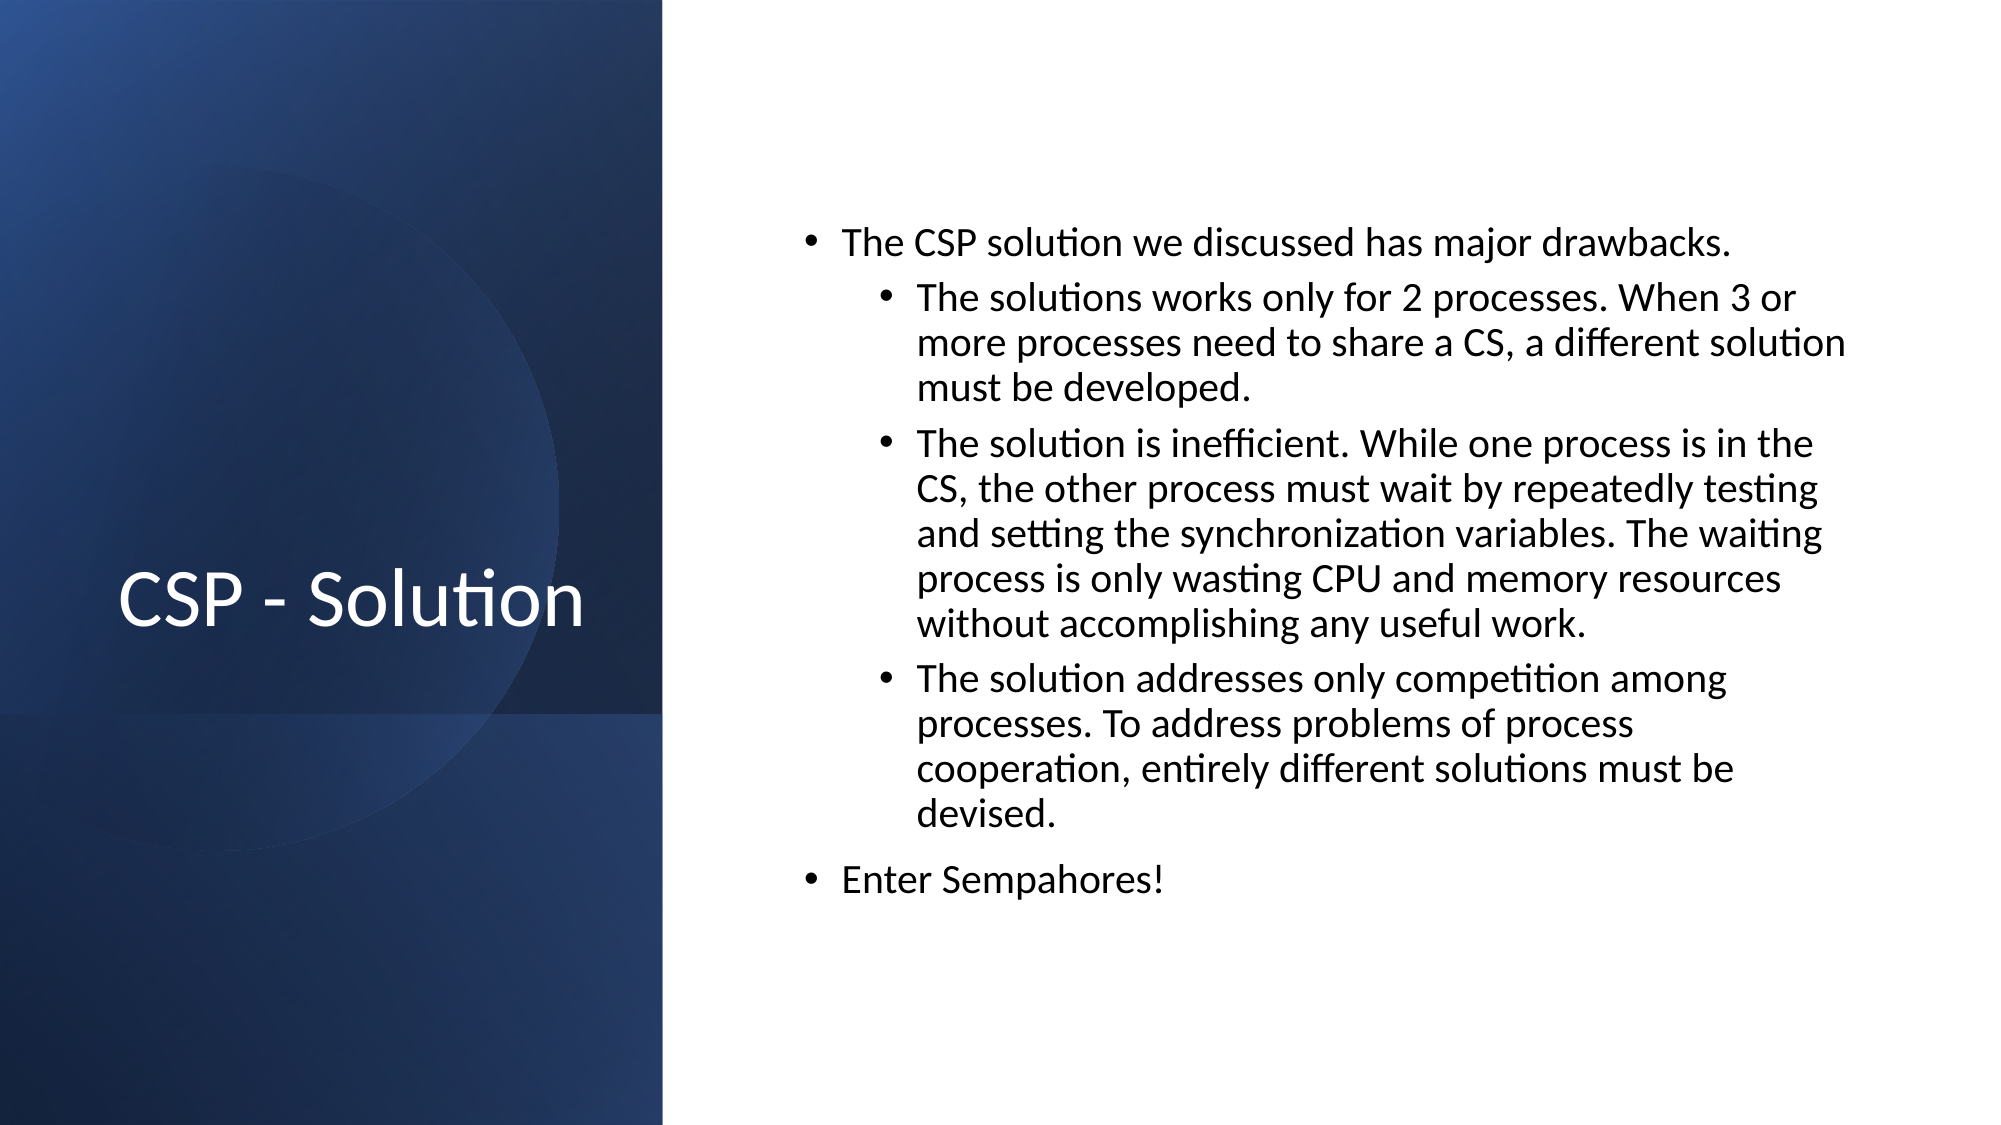

# CSP - Solution
The CSP solution we discussed has major drawbacks.
The solutions works only for 2 processes. When 3 or more processes need to share a CS, a different solution must be developed.
The solution is inefficient. While one process is in the CS, the other process must wait by repeatedly testing and setting the synchronization variables. The waiting process is only wasting CPU and memory resources without accomplishing any useful work.
The solution addresses only competition among processes. To address problems of process cooperation, entirely different solutions must be devised.
Enter Sempahores!